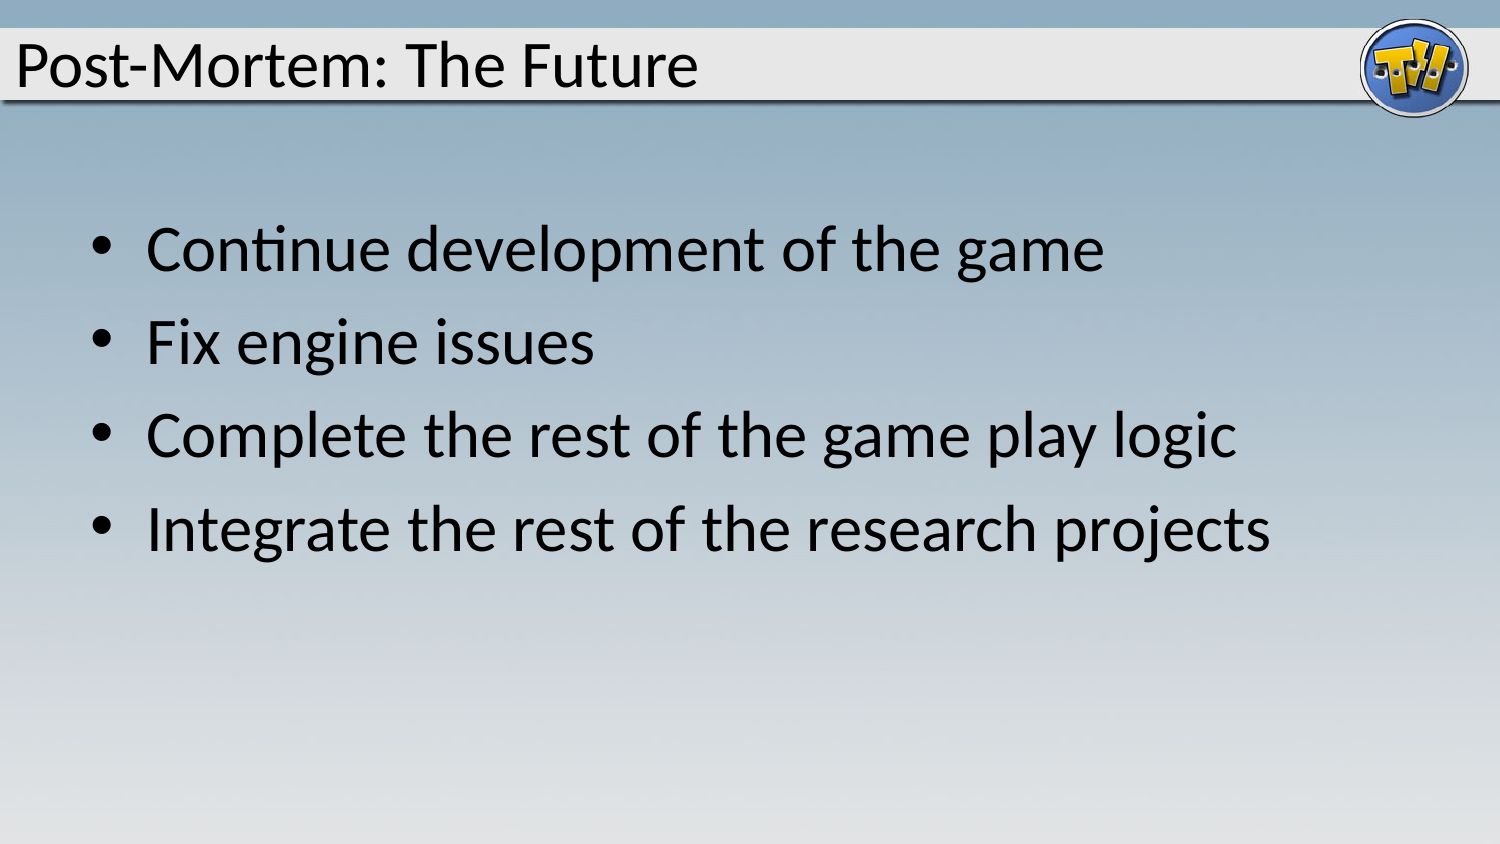

# Post-Mortem: The Future
Continue development of the game
Fix engine issues
Complete the rest of the game play logic
Integrate the rest of the research projects